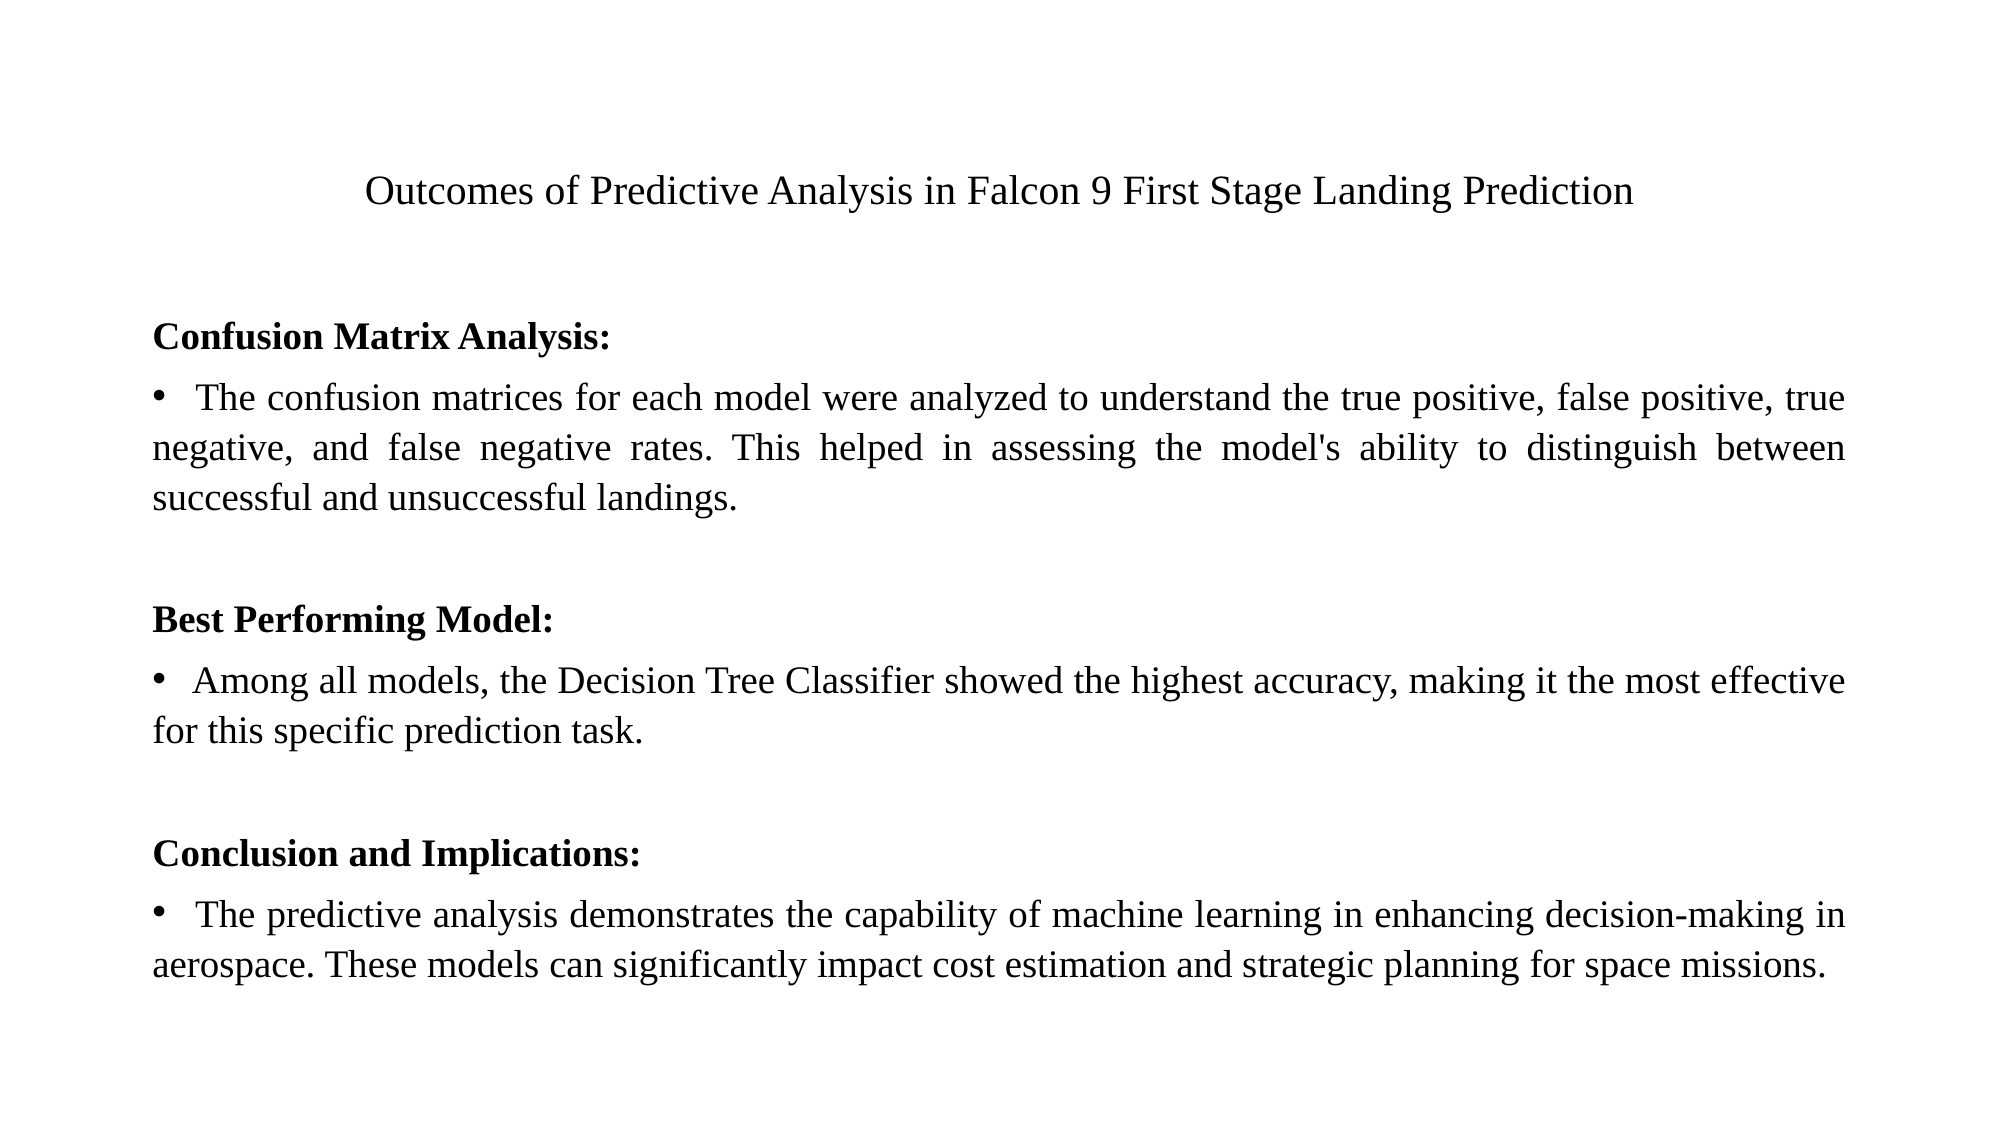

# Outcomes of Predictive Analysis in Falcon 9 First Stage Landing Prediction
Confusion Matrix Analysis:
   The confusion matrices for each model were analyzed to understand the true positive, false positive, true negative, and false negative rates. This helped in assessing the model's ability to distinguish between successful and unsuccessful landings.

Best Performing Model:
   Among all models, the Decision Tree Classifier showed the highest accuracy, making it the most effective for this specific prediction task.

Conclusion and Implications:
   The predictive analysis demonstrates the capability of machine learning in enhancing decision-making in aerospace. These models can significantly impact cost estimation and strategic planning for space missions.